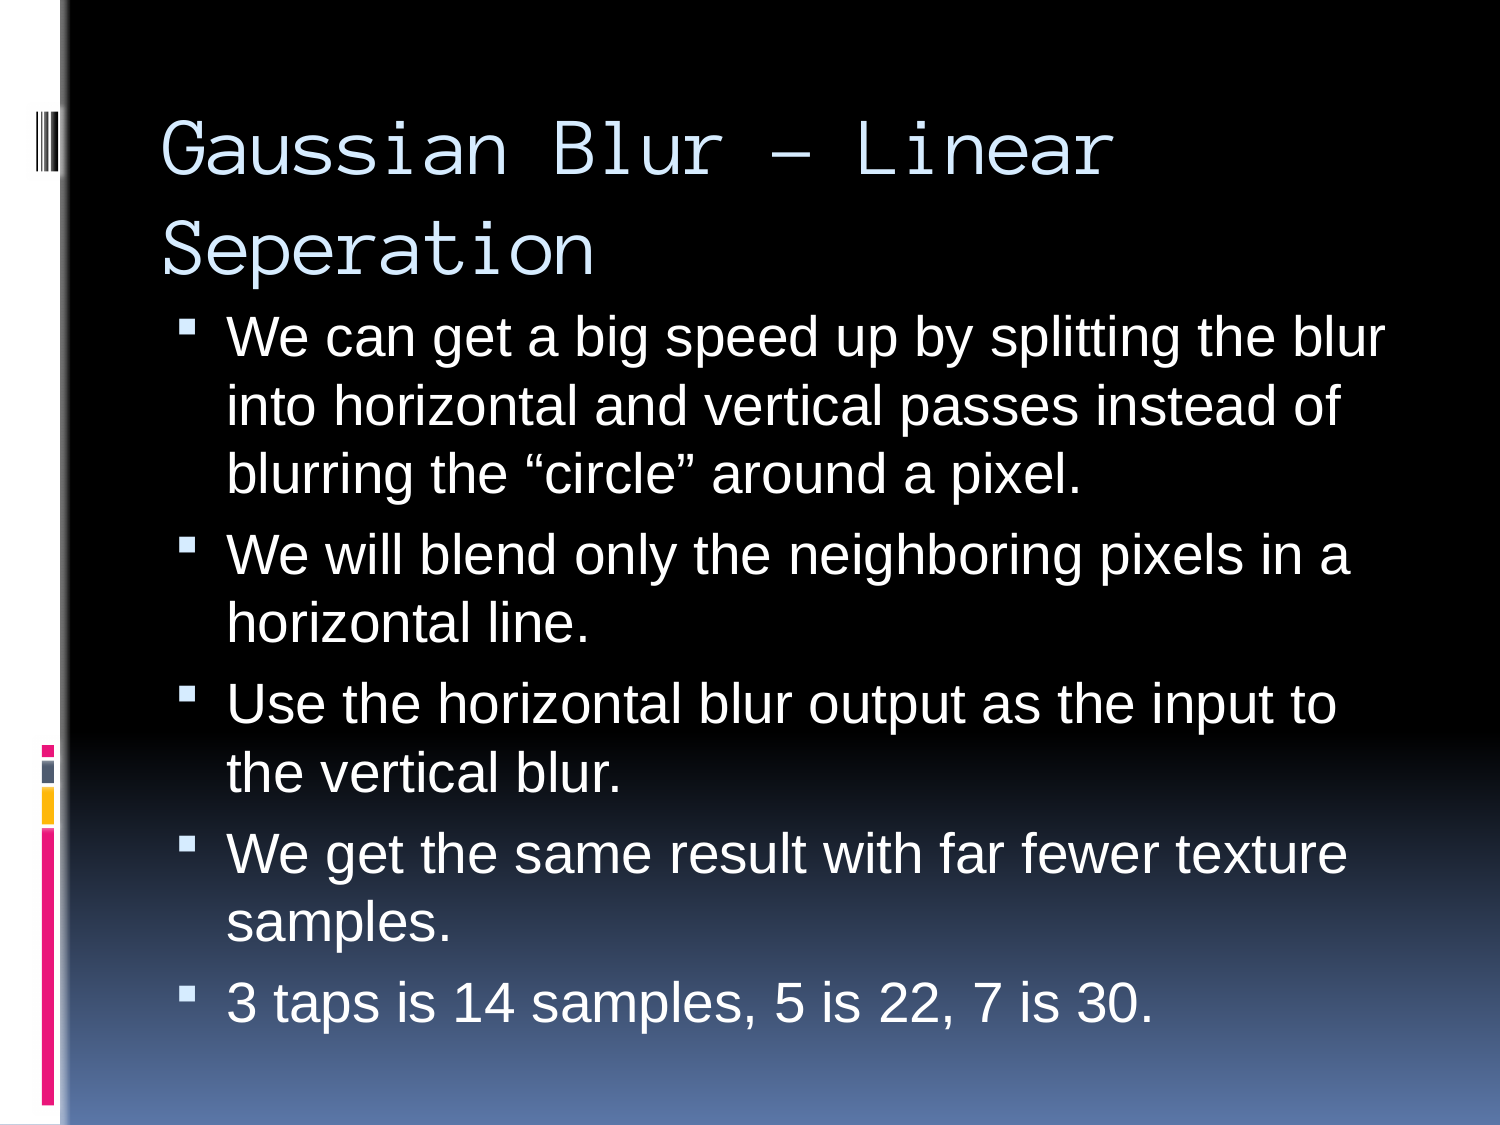

# Gaussian Blur – Linear Seperation
We can get a big speed up by splitting the blur into horizontal and vertical passes instead of blurring the “circle” around a pixel.
We will blend only the neighboring pixels in a horizontal line.
Use the horizontal blur output as the input to the vertical blur.
We get the same result with far fewer texture samples.
3 taps is 14 samples, 5 is 22, 7 is 30.